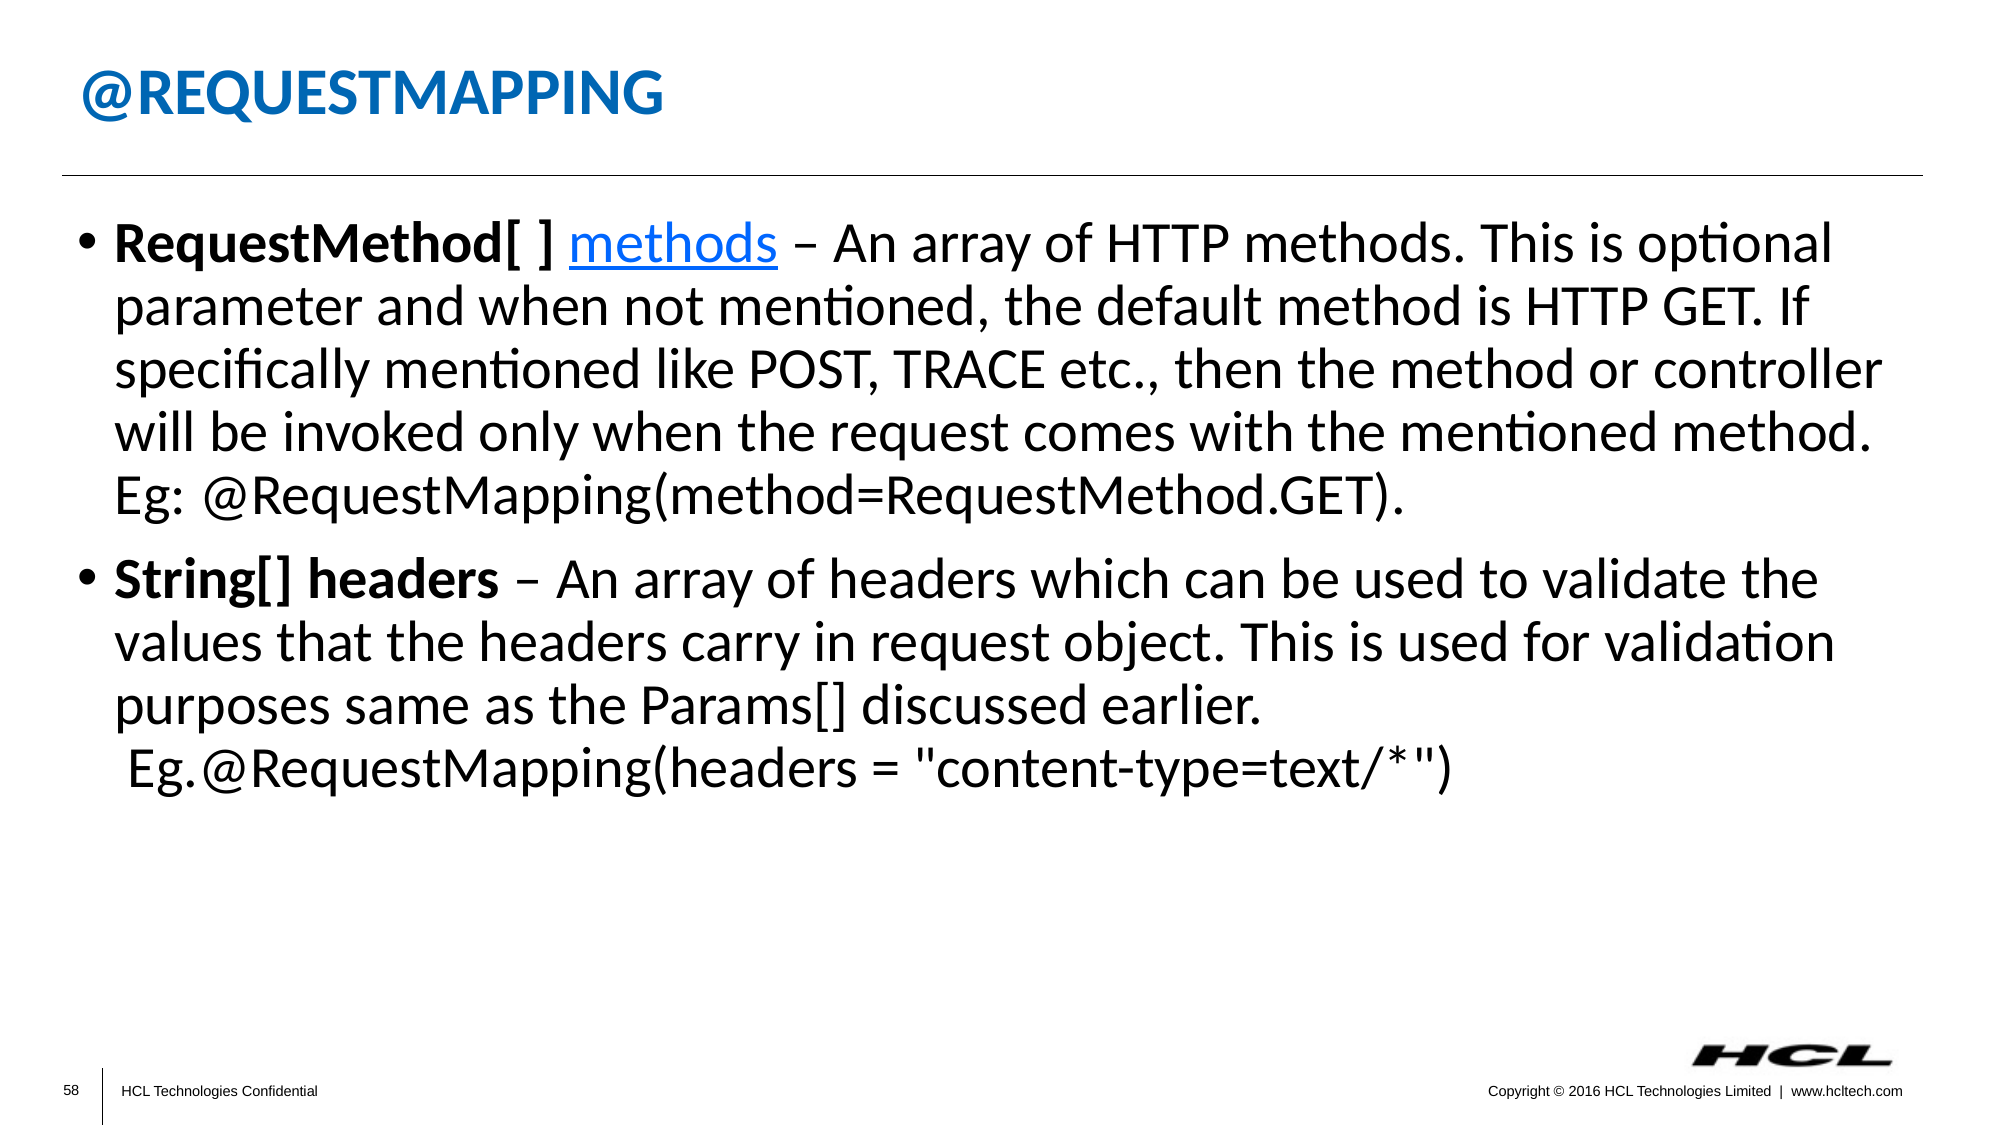

# @RequestMapping
RequestMethod[ ] methods – An array of HTTP methods. This is optional parameter and when not mentioned, the default method is HTTP GET. If specifically mentioned like POST, TRACE etc., then the method or controller will be invoked only when the request comes with the mentioned method. Eg: @RequestMapping(method=RequestMethod.GET).
String[] headers – An array of headers which can be used to validate the values that the headers carry in request object. This is used for validation purposes same as the Params[] discussed earlier.
 Eg.@RequestMapping(headers = "content-type=text/*")